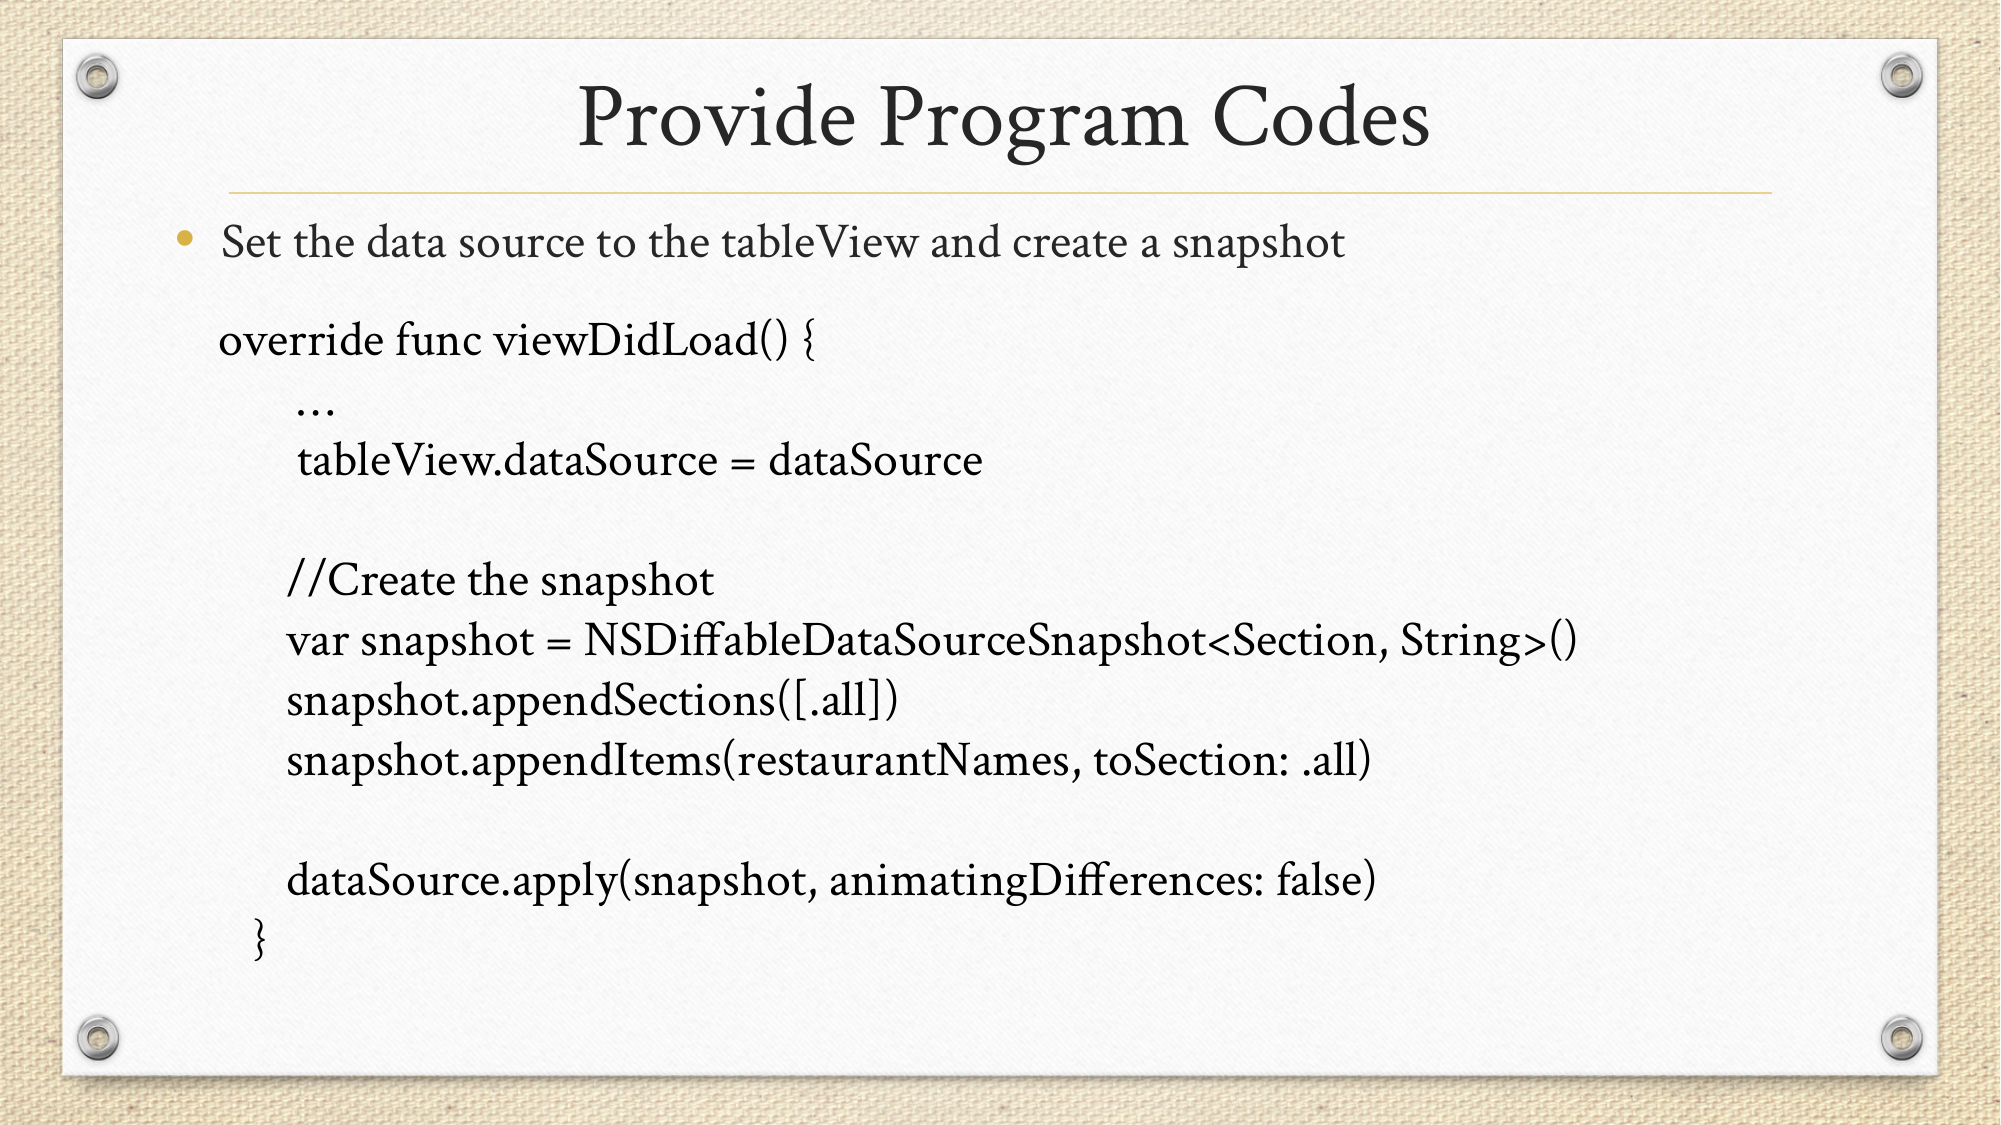

# Provide Program Codes
Set the data source to the tableView and create a snapshot
 override func viewDidLoad() {
        …
        tableView.dataSource = dataSource

       //Create the snapshot
       var snapshot = NSDiffableDataSourceSnapshot<Section, String>()
       snapshot.appendSections([.all])
       snapshot.appendItems(restaurantNames, toSection: .all)

       dataSource.apply(snapshot, animatingDifferences: false)
    }